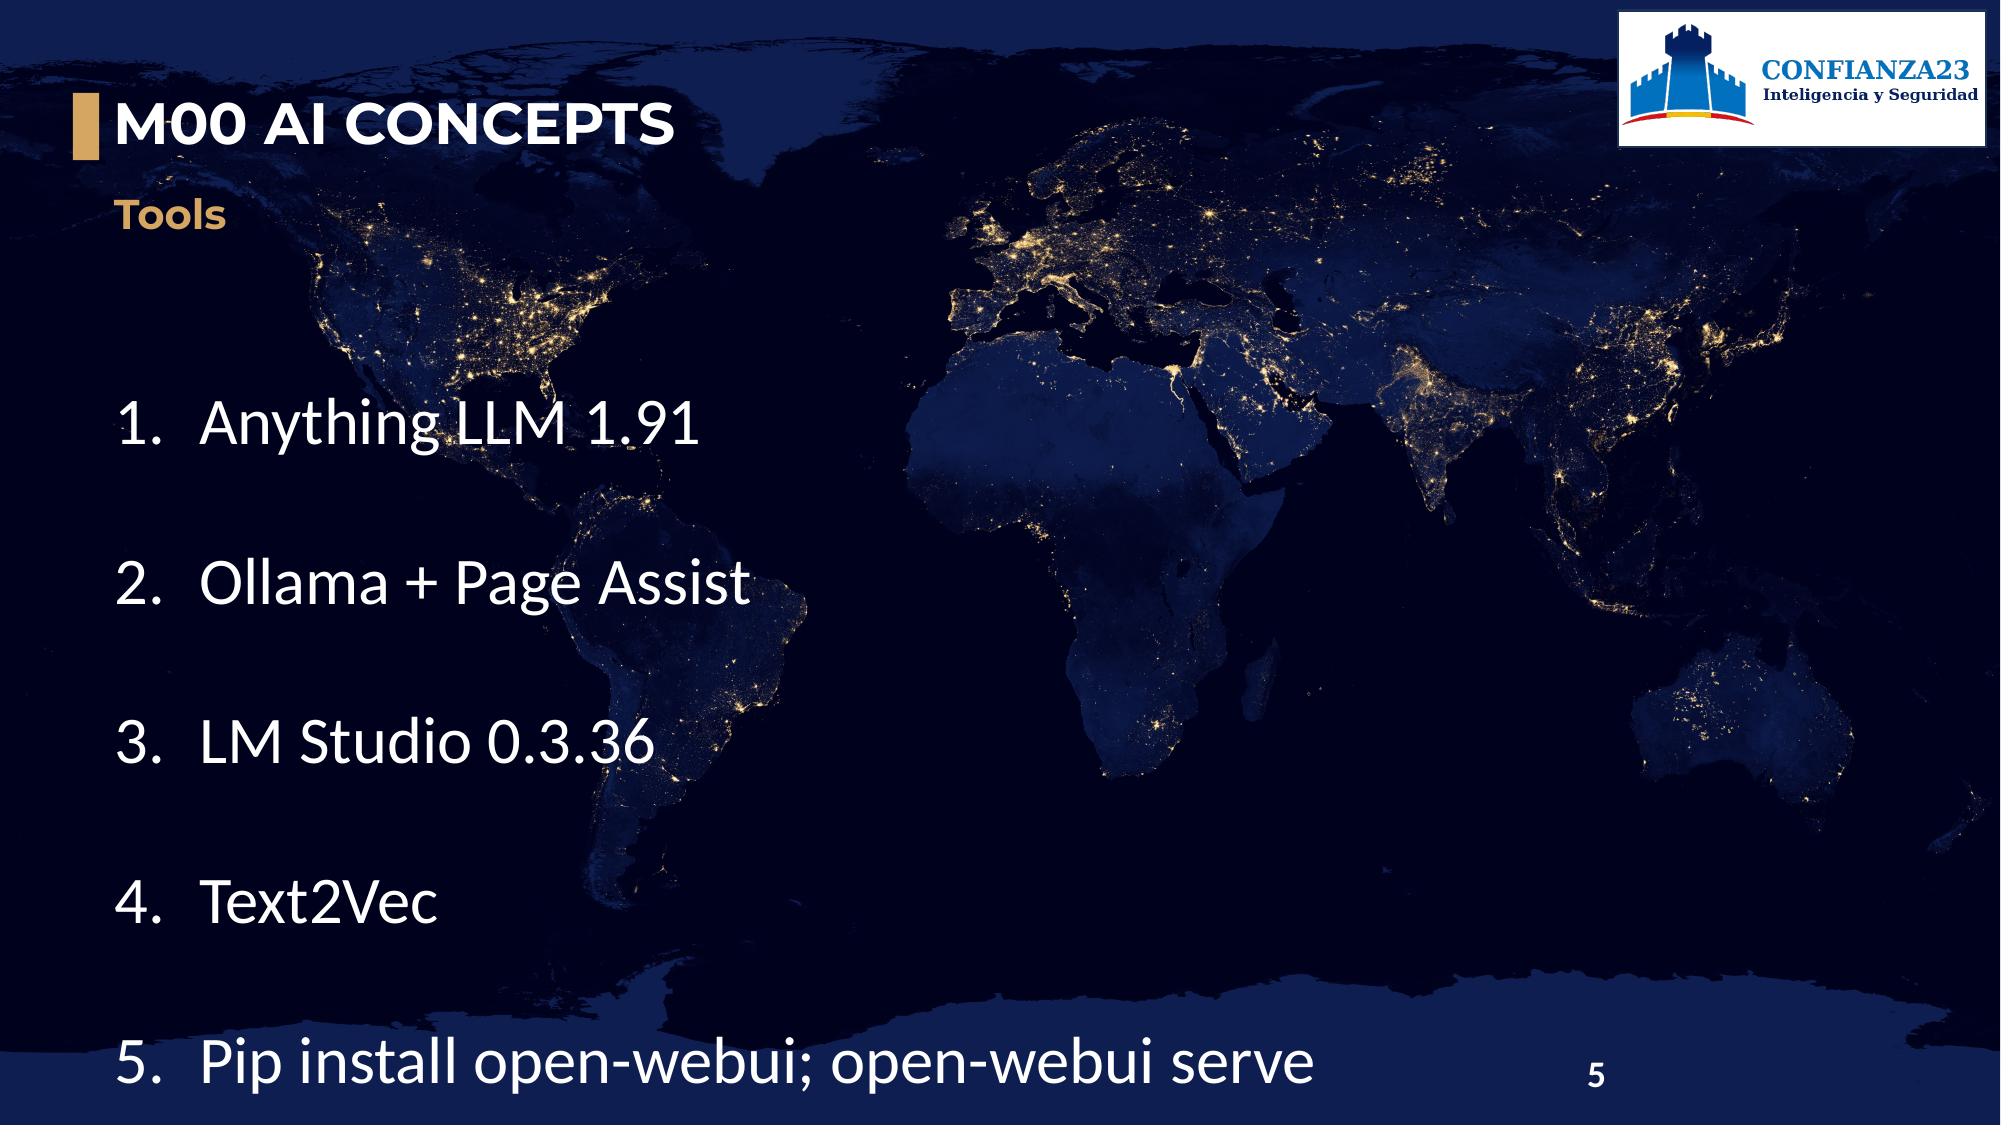

M00 AI CONCEPTS

Tools

Anything LLM 1.91

Ollama + Page Assist

LM Studio 0.3.36

Text2Vec

Pip install open-webui; open-webui serve